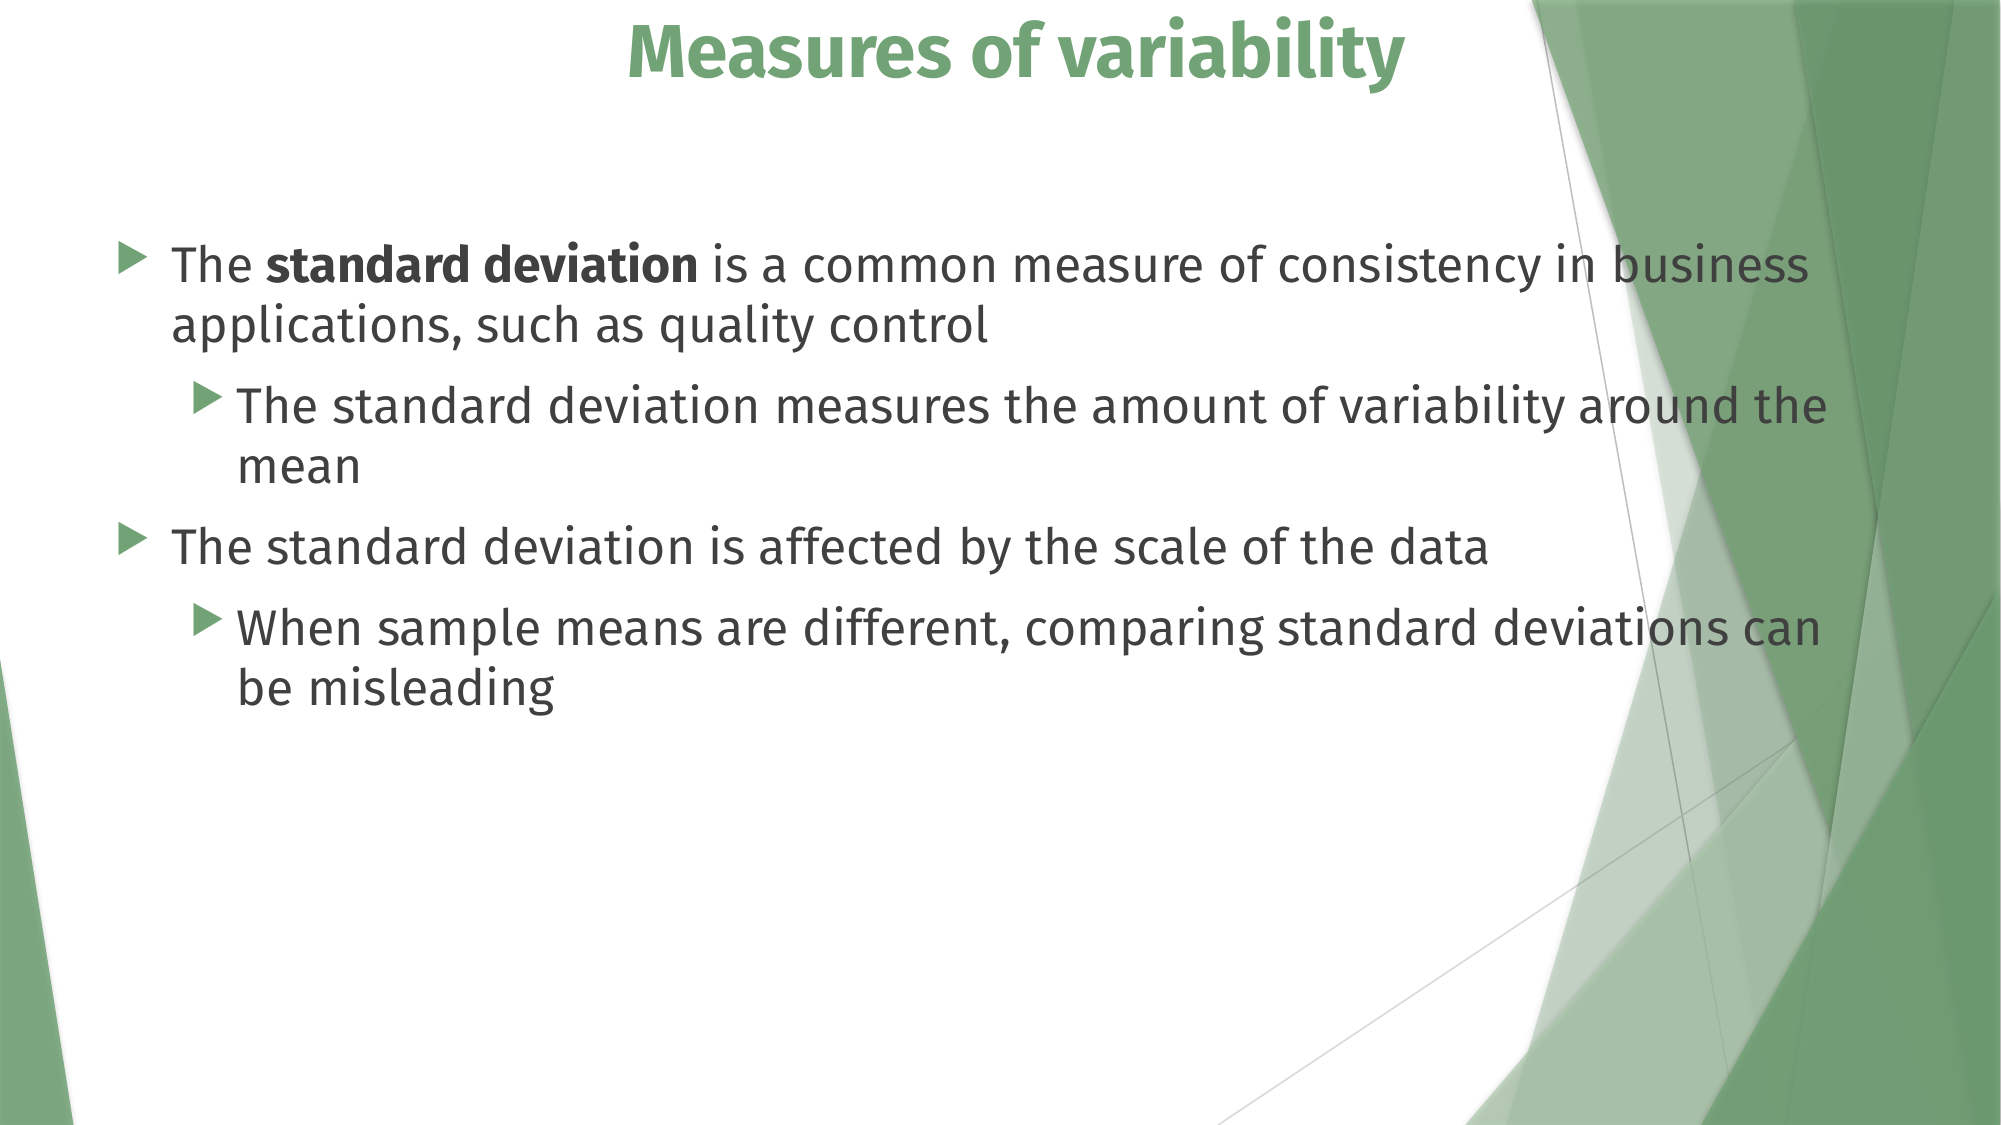

# Measures of variability
The standard deviation is a common measure of consistency in business applications, such as quality control
The standard deviation measures the amount of variability around the mean
The standard deviation is affected by the scale of the data
When sample means are different, comparing standard deviations can be misleading